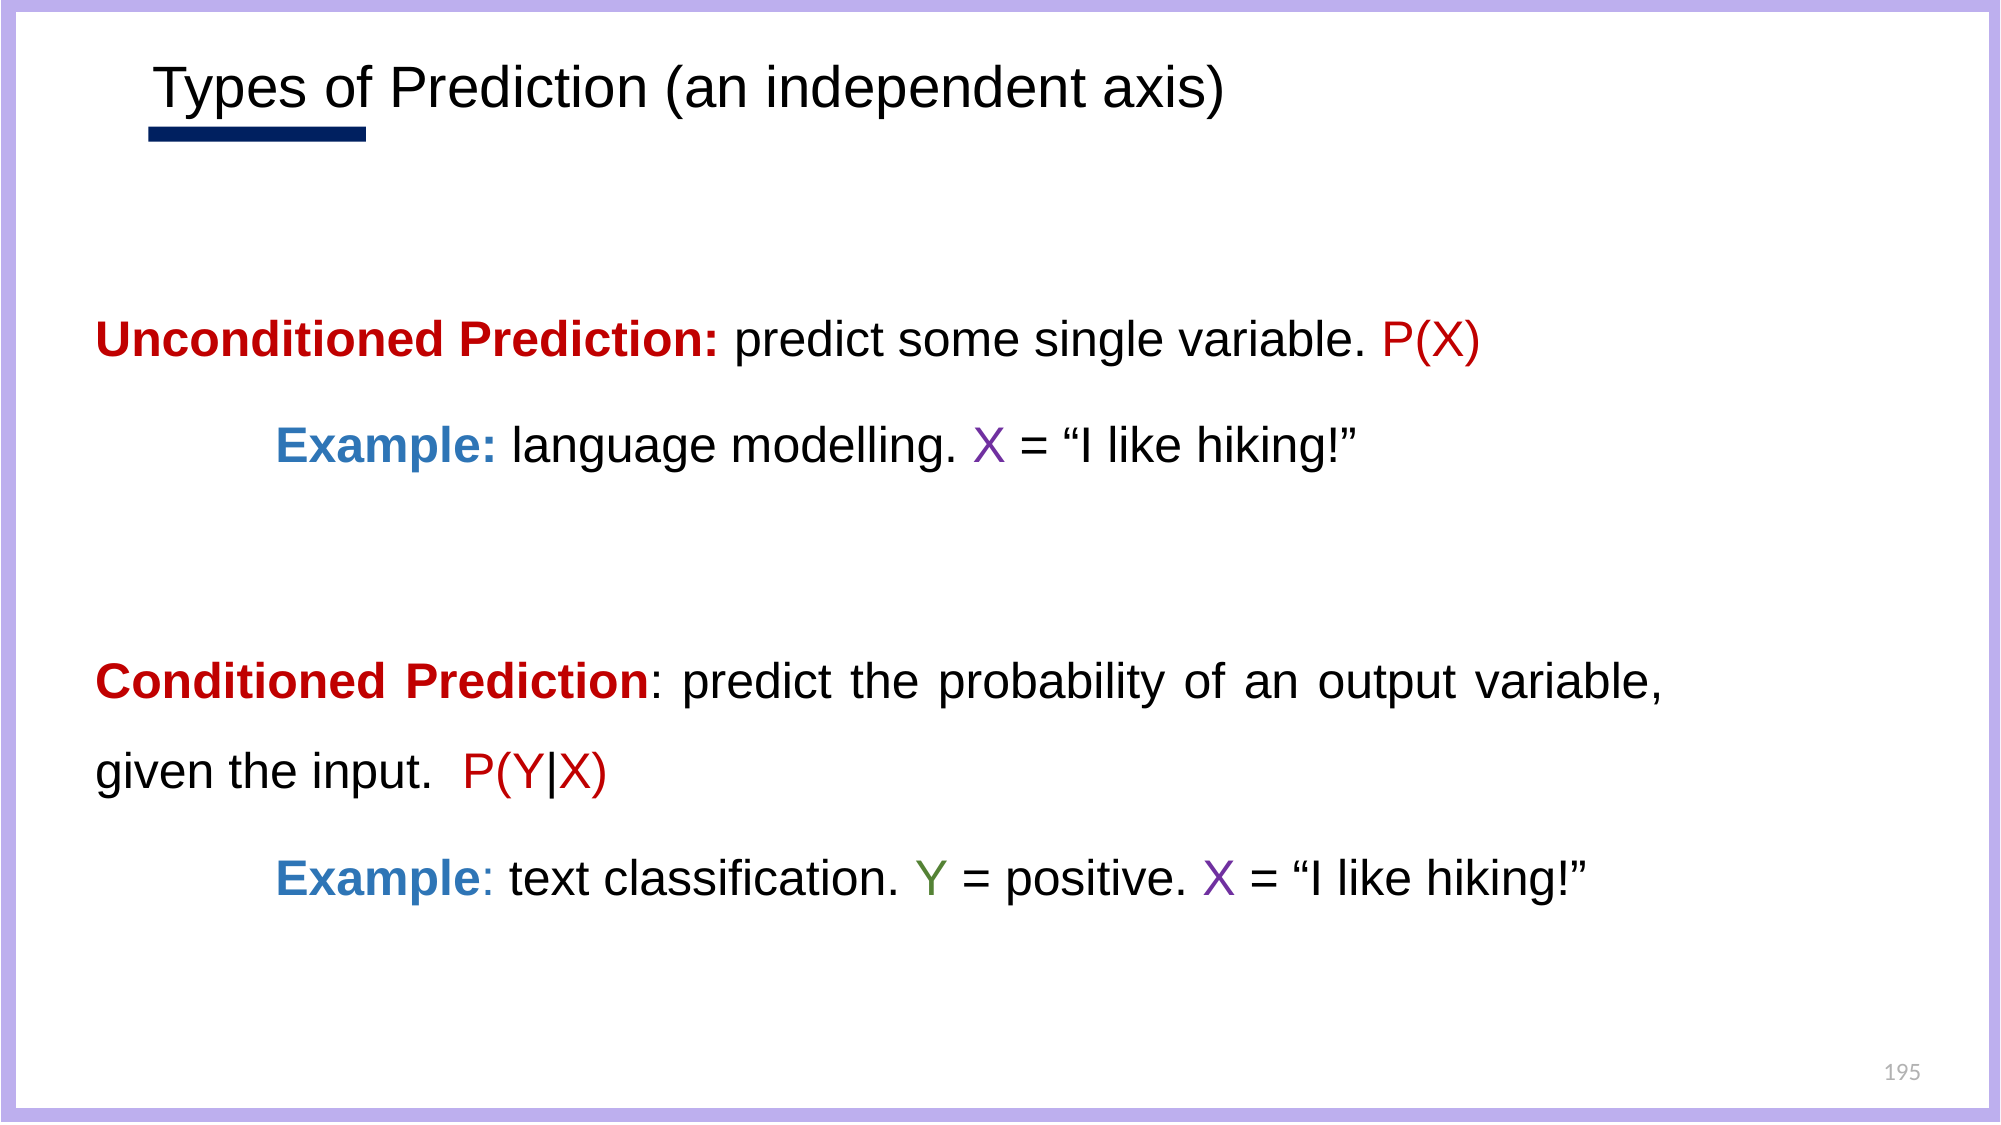

# Types of Prediction (an independent axis)
Unconditioned Prediction: predict some single variable. P(X)
Example: language modelling. X = “I like hiking!”
Conditioned Prediction: predict the probability of an output variable, given the input.  P(Y|X)
Example: text classification. Y = positive. X = “I like hiking!”
195